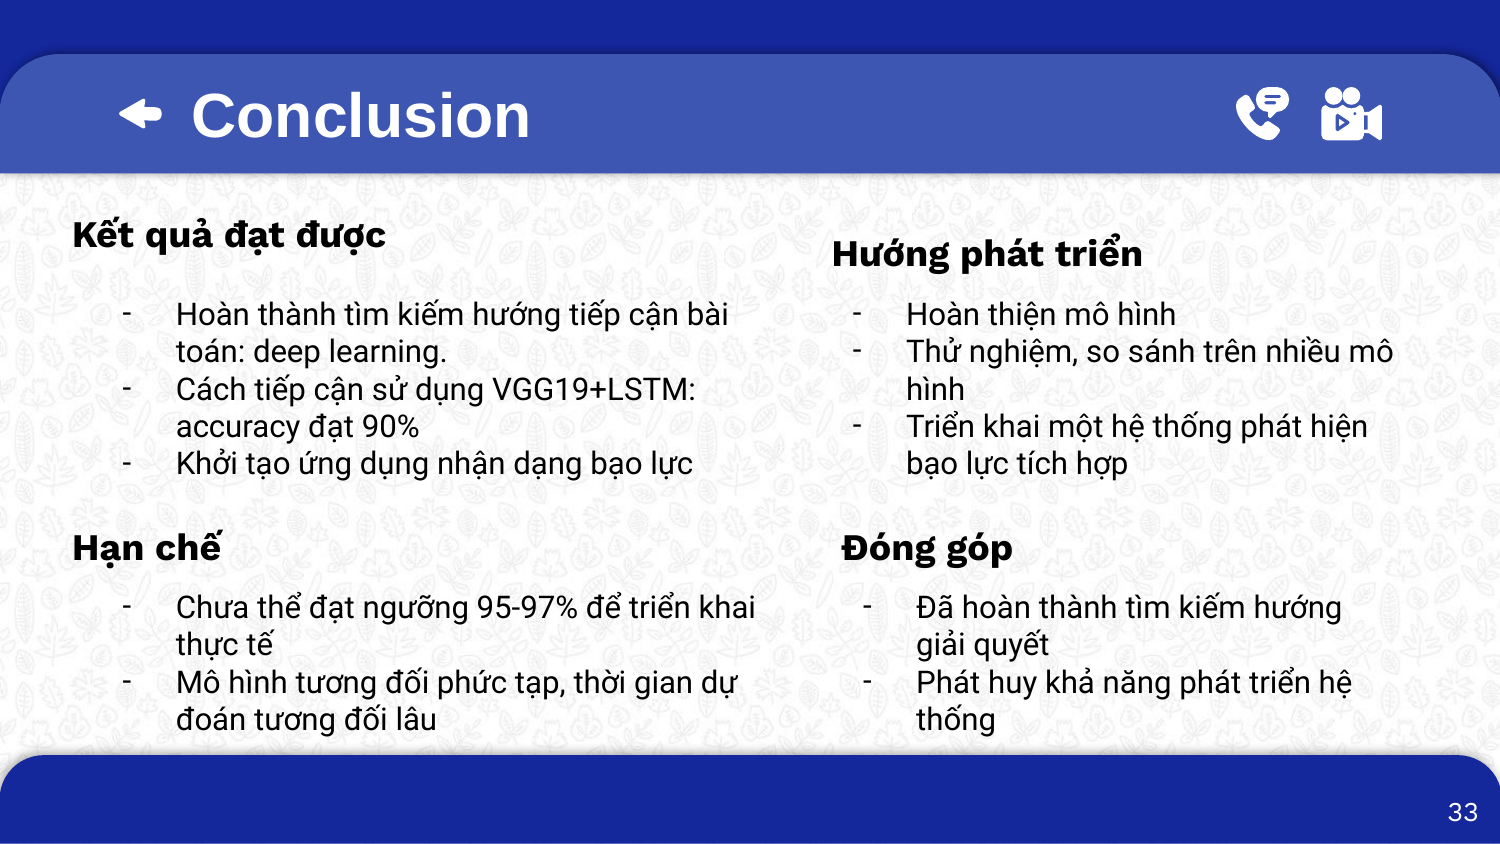

# Conclusion

Kết quả đạt được
Hướng phát triển
Hoàn thành tìm kiếm hướng tiếp cận bài toán: deep learning.
Cách tiếp cận sử dụng VGG19+LSTM: accuracy đạt 90%
Khởi tạo ứng dụng nhận dạng bạo lực

Hoàn thiện mô hình
Thử nghiệm, so sánh trên nhiều mô hình
Triển khai một hệ thống phát hiện bạo lực tích hợp
Hạn chế
Đóng góp
Chưa thể đạt ngưỡng 95-97% để triển khai thực tế
Mô hình tương đối phức tạp, thời gian dự đoán tương đối lâu

Đã hoàn thành tìm kiếm hướng giải quyết
Phát huy khả năng phát triển hệ thống
33